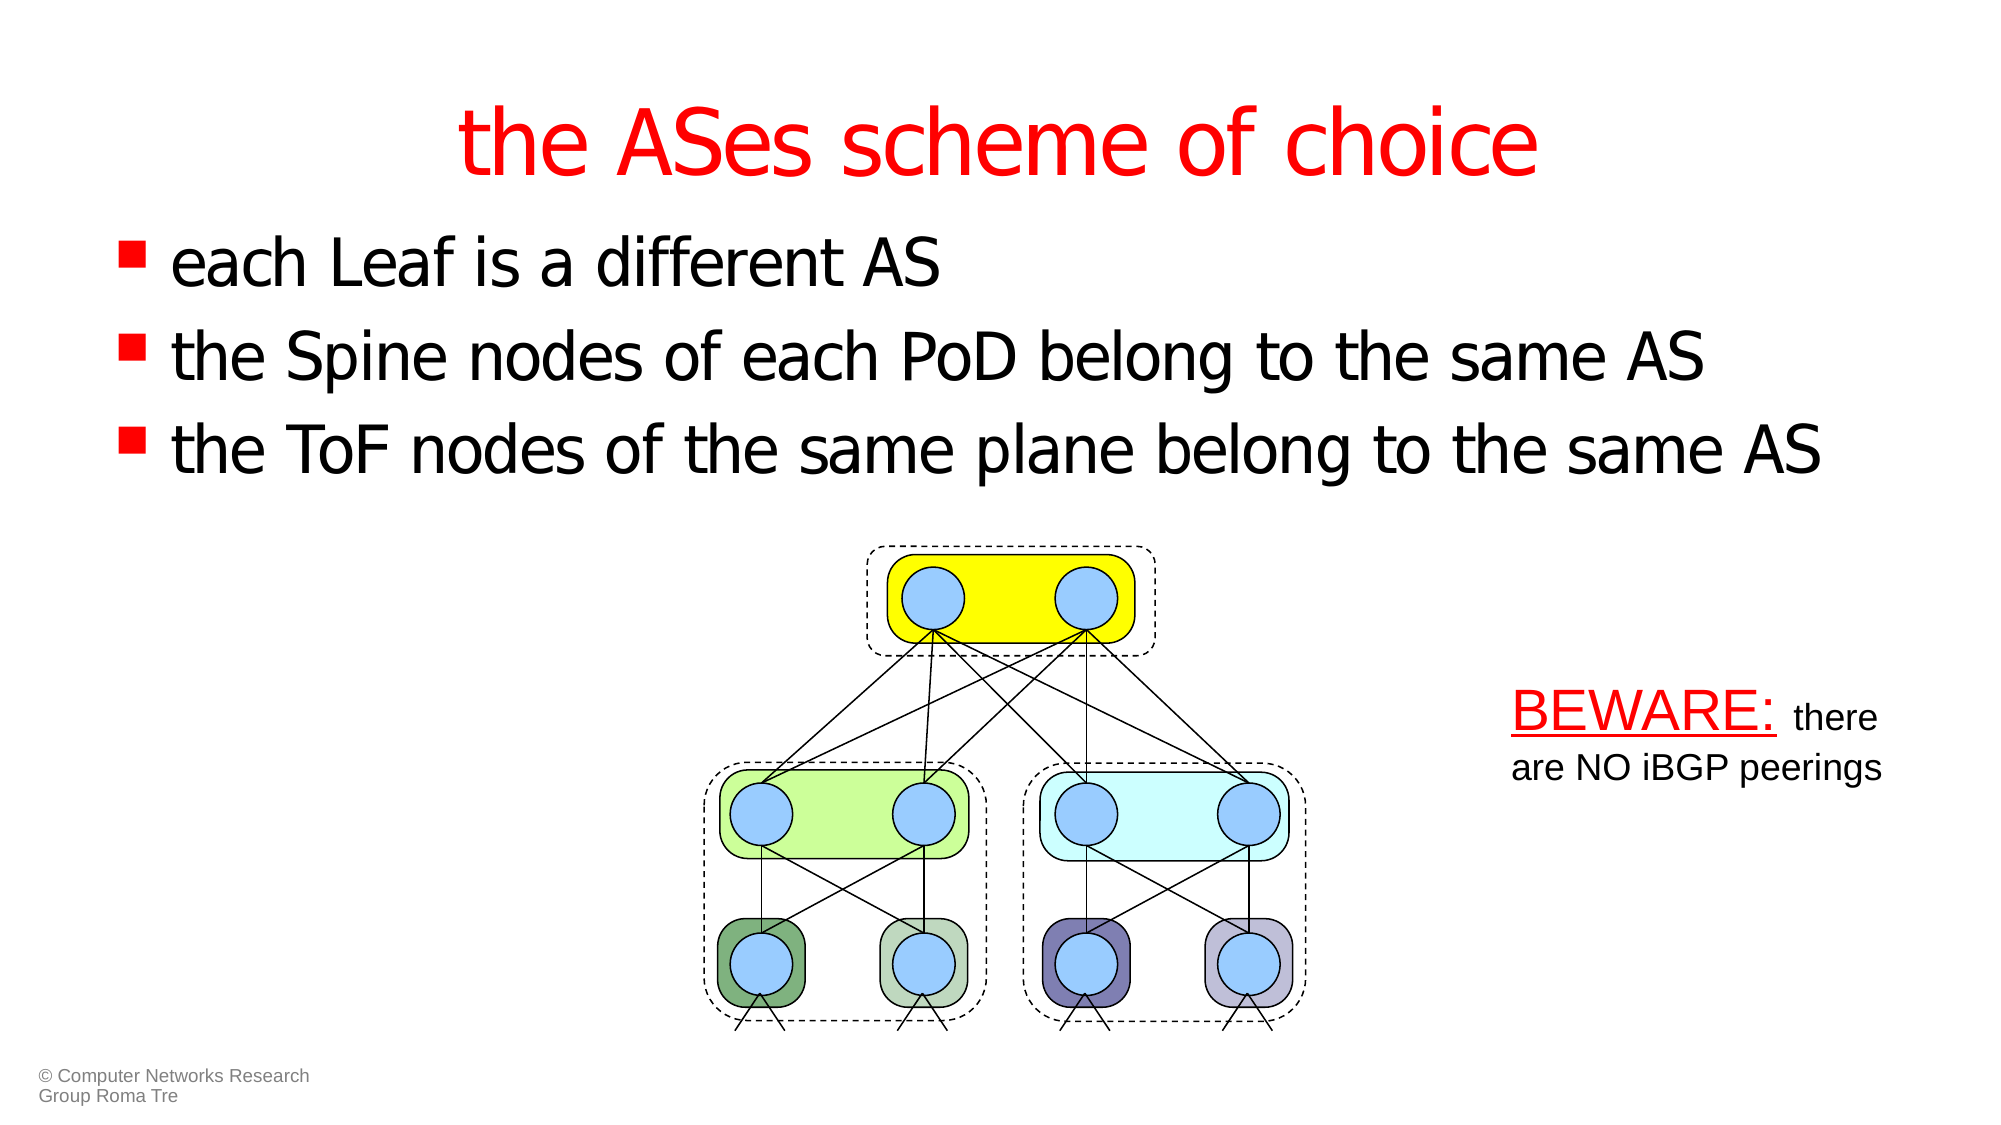

# the ASes scheme of choice
each Leaf is a different AS
the Spine nodes of each PoD belong to the same AS
the ToF nodes of the same plane belong to the same AS

BEWARE: there are NO iBGP peerings